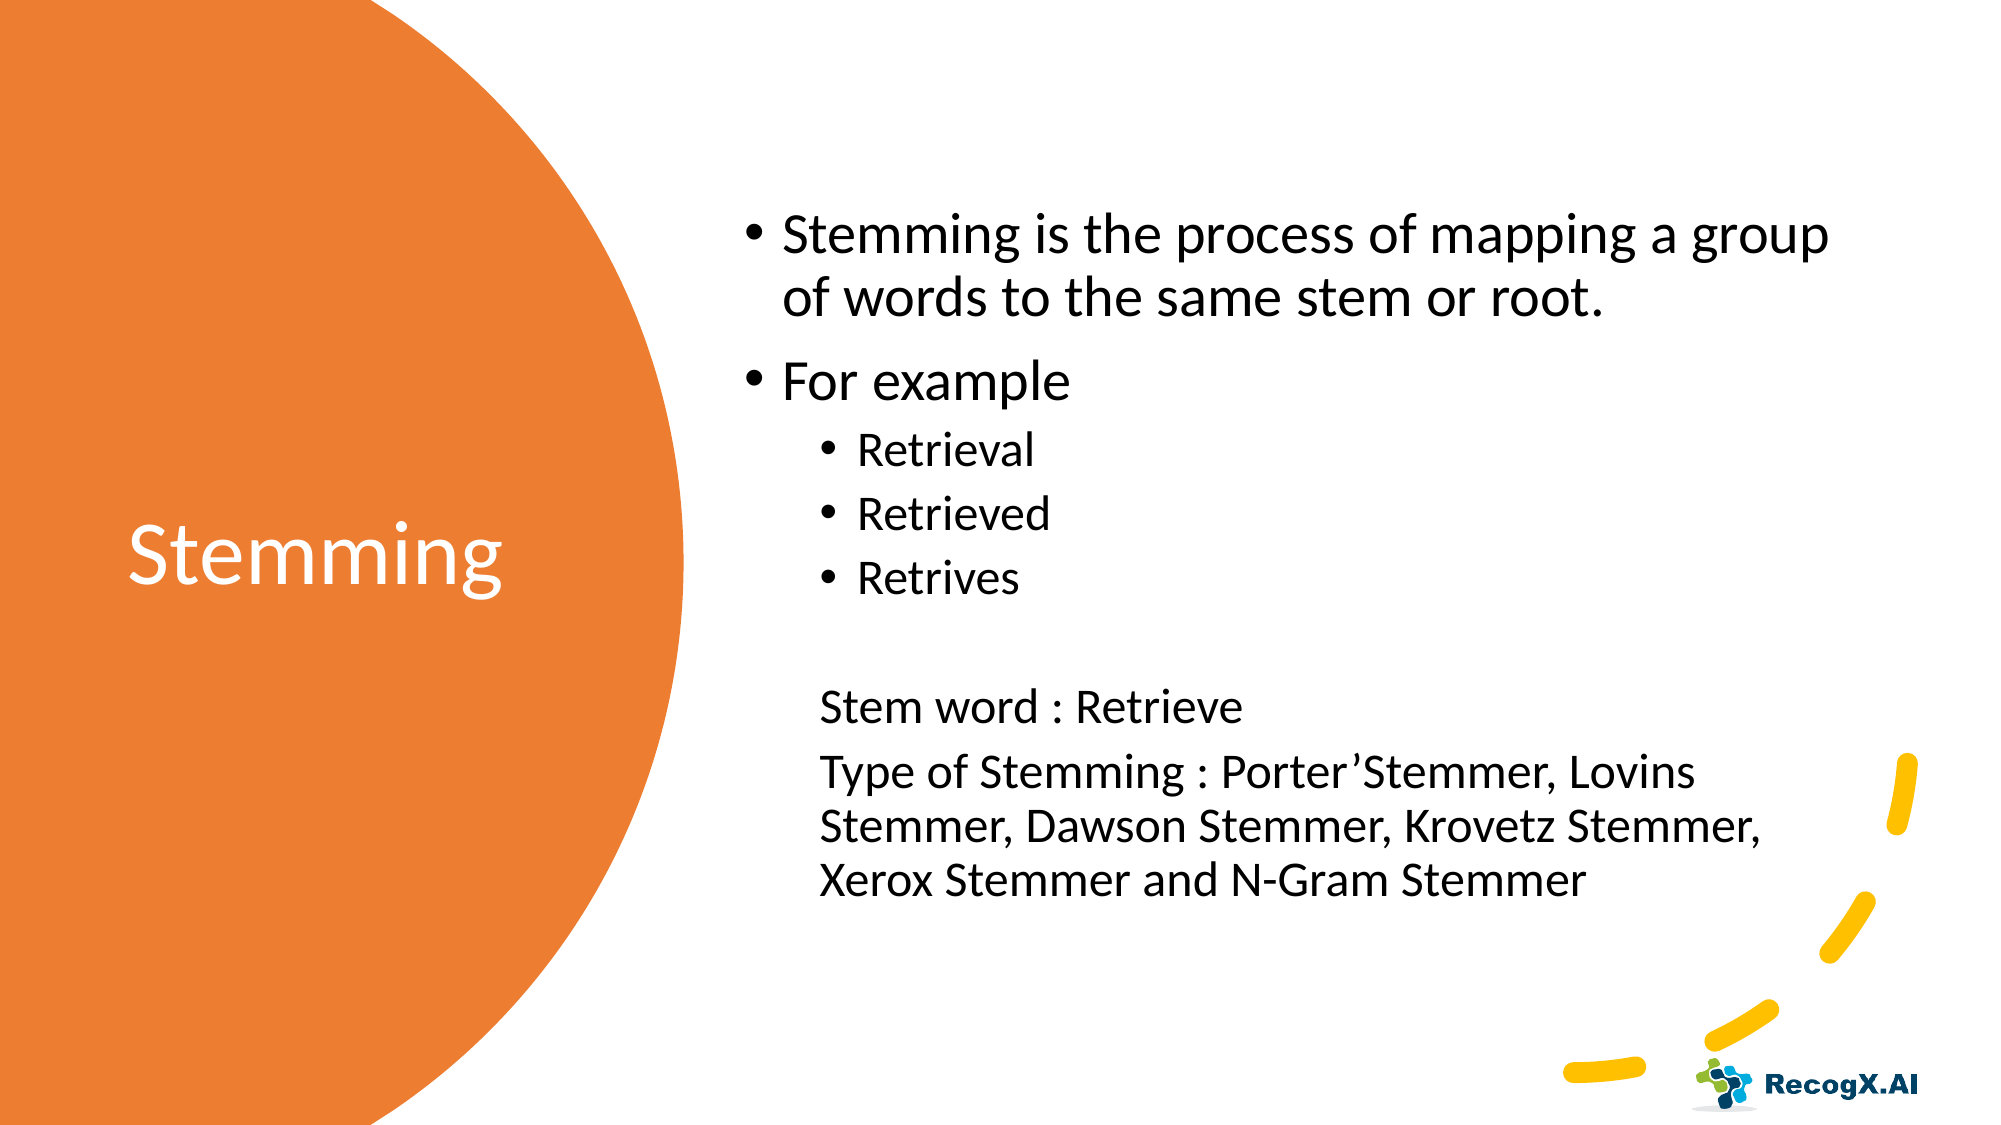

Stemming is the process of mapping a group of words to the same stem or root.
For example
Retrieval
Retrieved
Retrives

Stem word : Retrieve
Type of Stemming : Porter’Stemmer, Lovins Stemmer, Dawson Stemmer, Krovetz Stemmer, Xerox Stemmer and N-Gram Stemmer
# Stemming